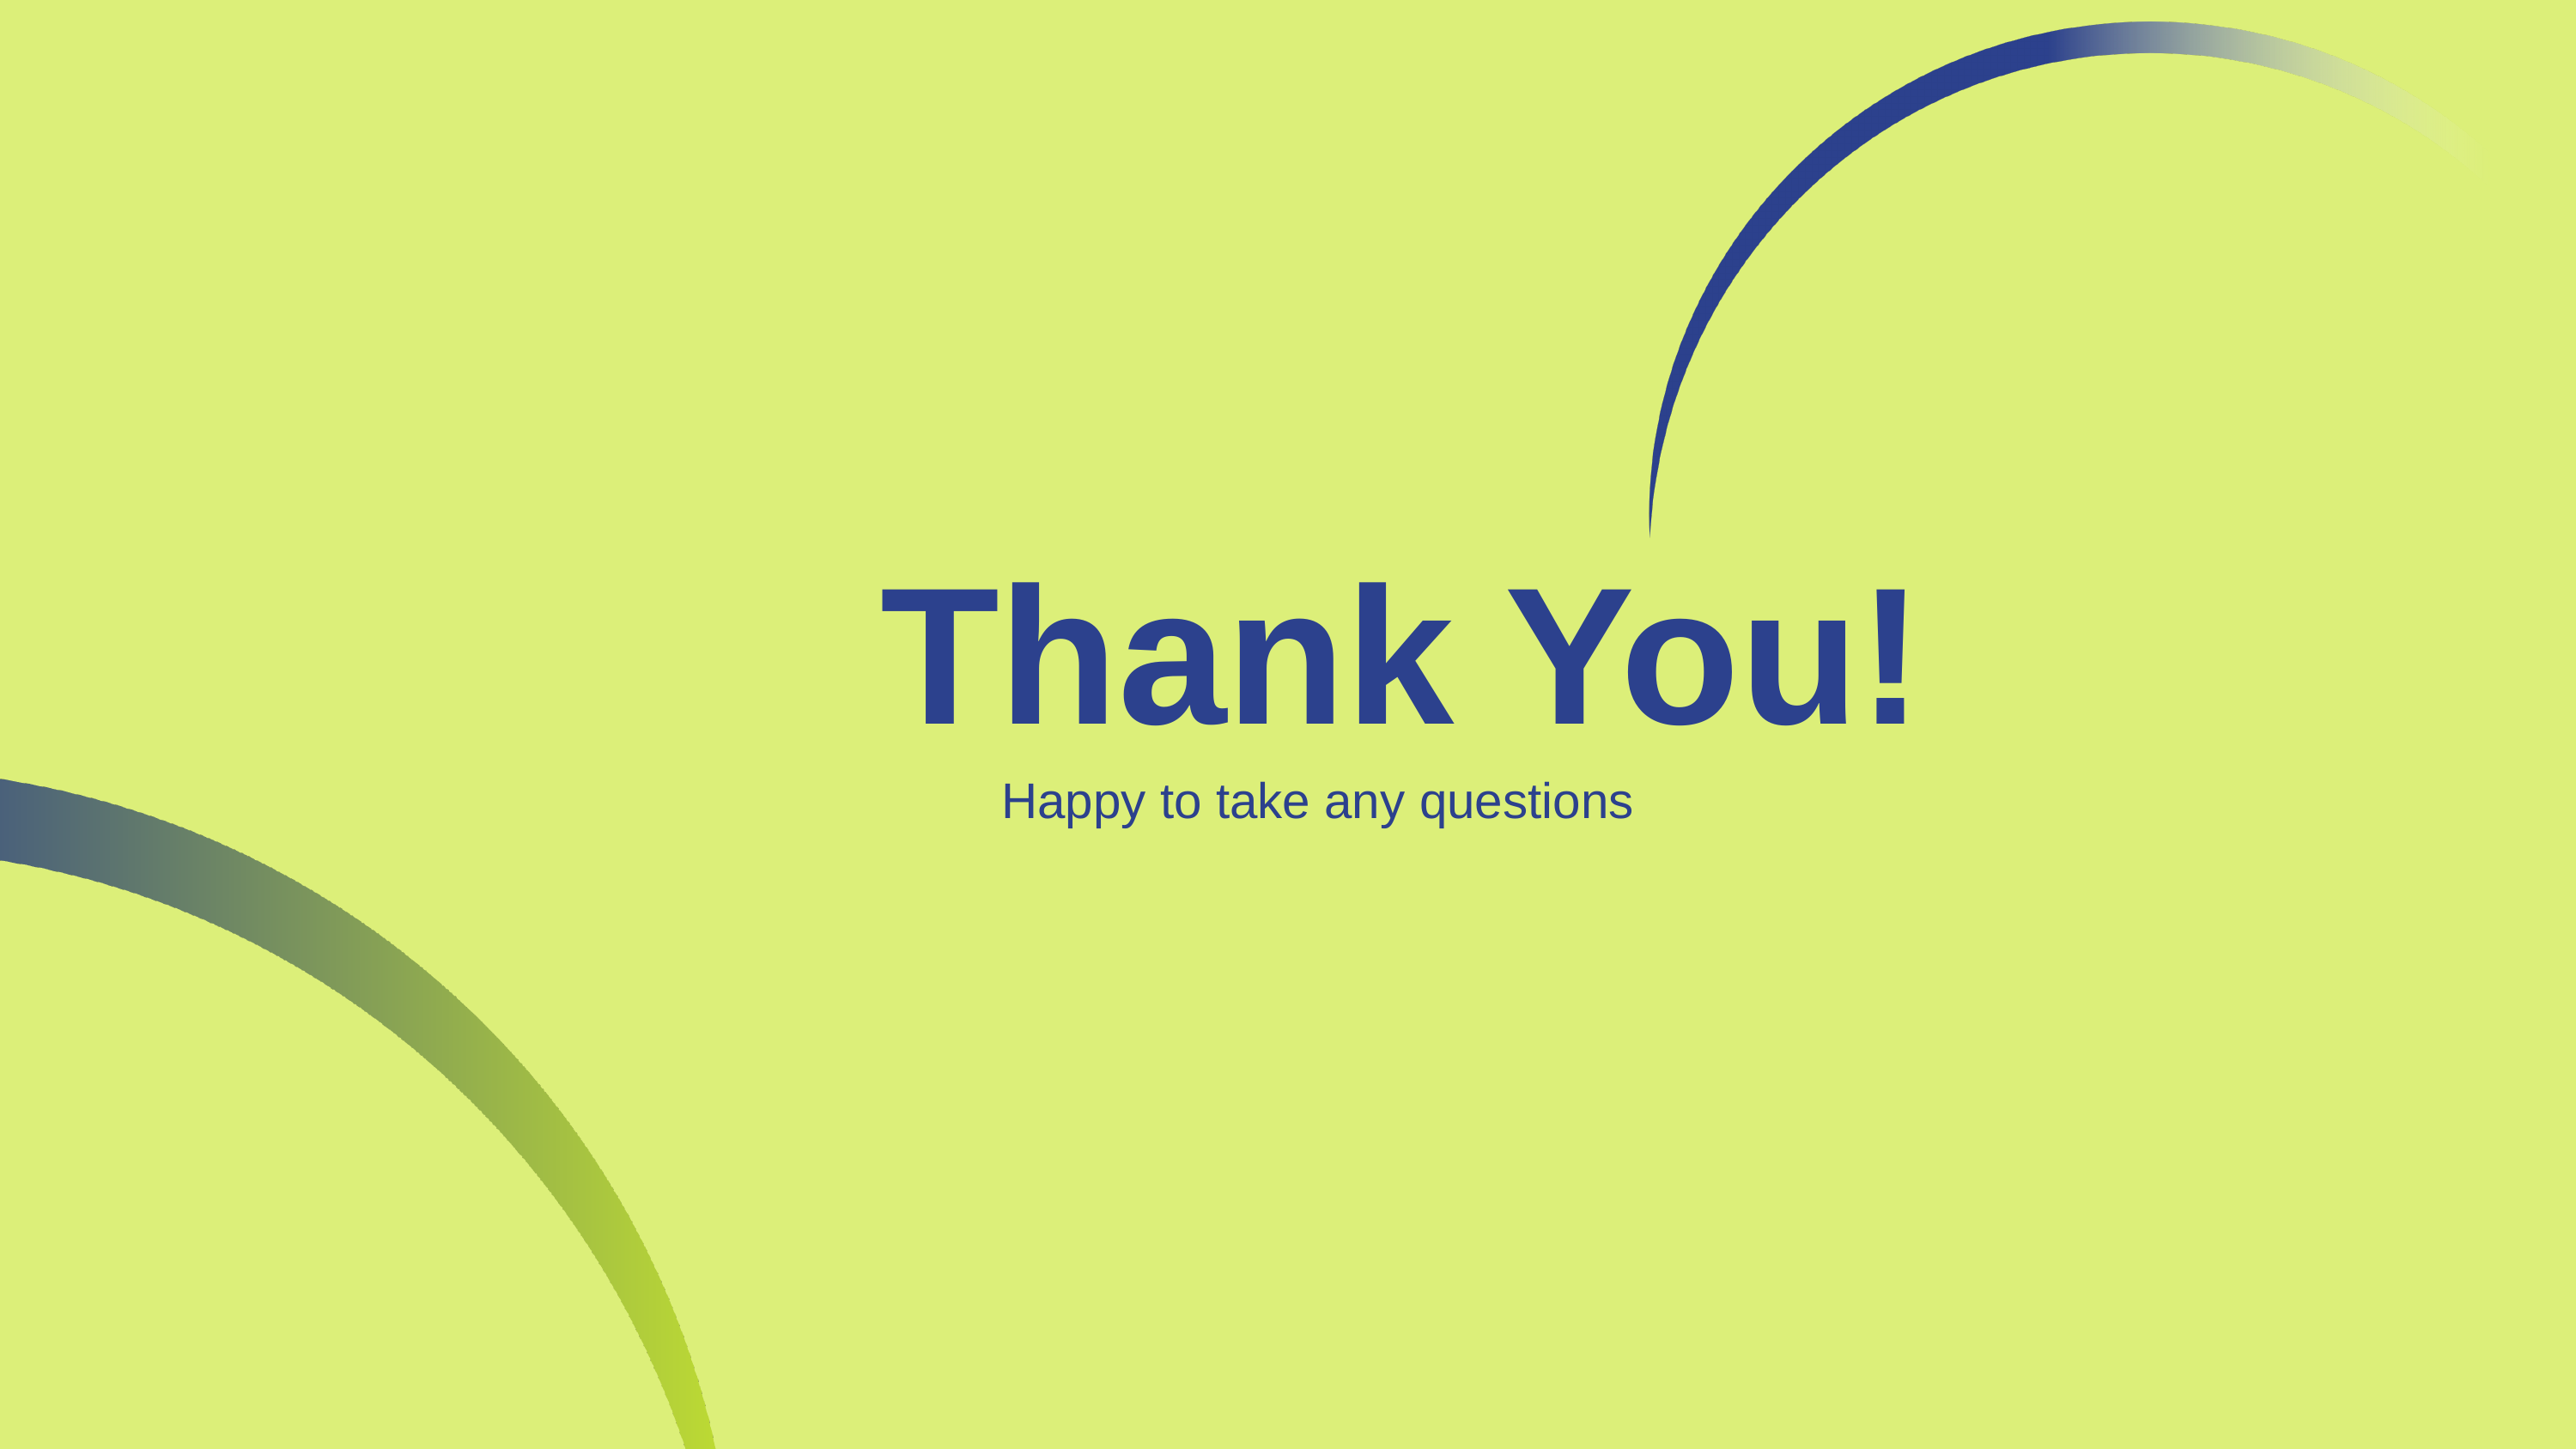

Thank You!

 Happy to take any questions